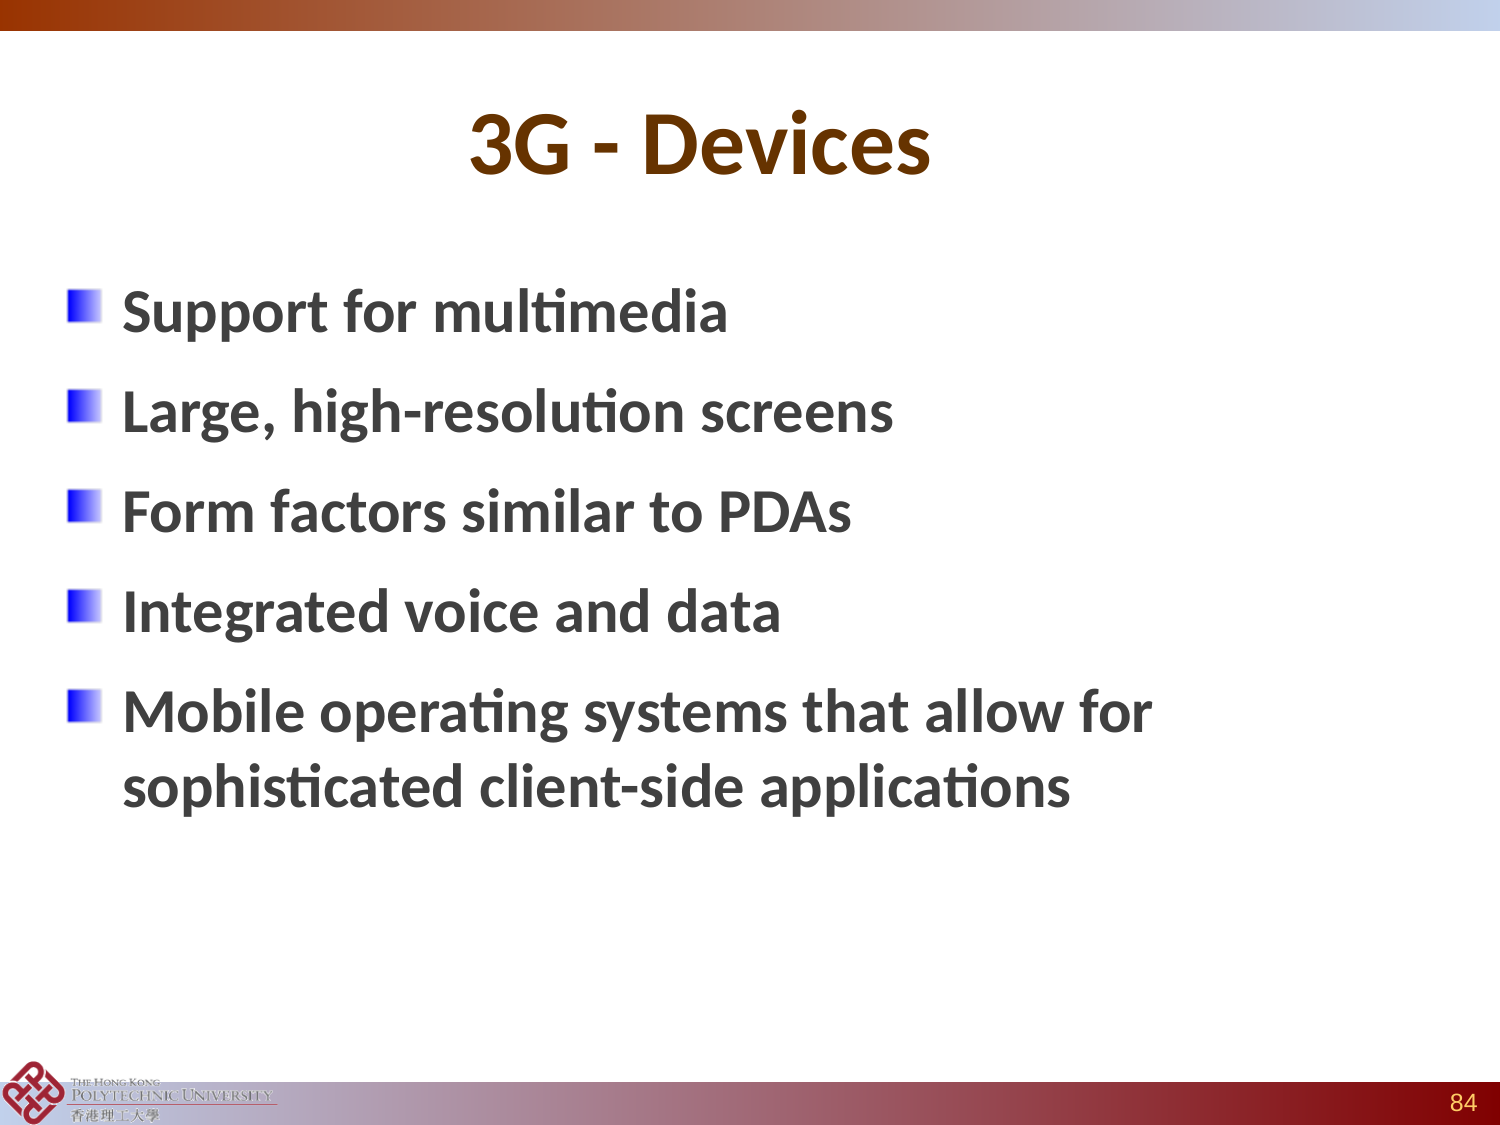

# 3G - Devices
Support for multimedia
Large, high-resolution screens
Form factors similar to PDAs
Integrated voice and data
Mobile operating systems that allow for sophisticated client-side applications